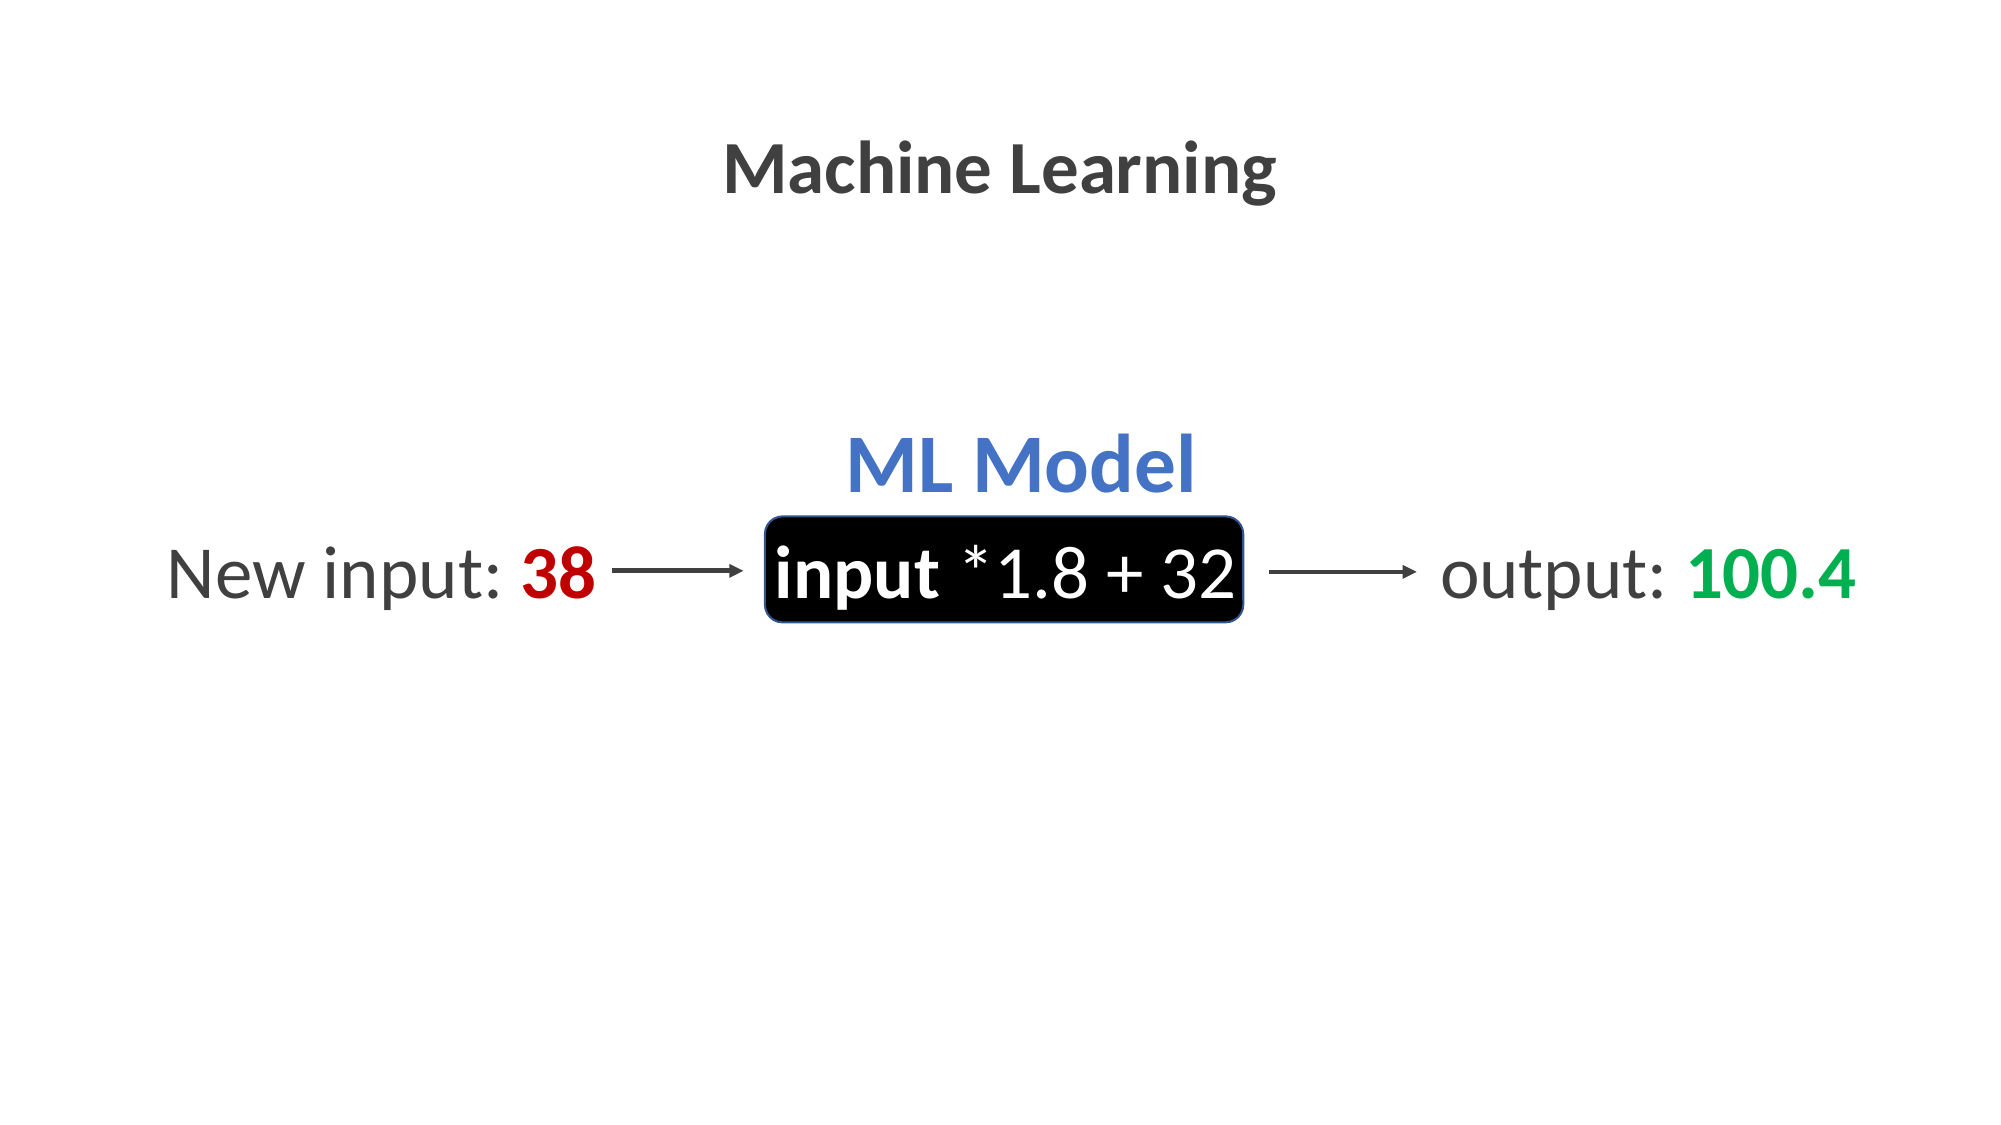

Machine Learning
ML Model
New input: 38
output: 100.4
 input *1.8 + 32